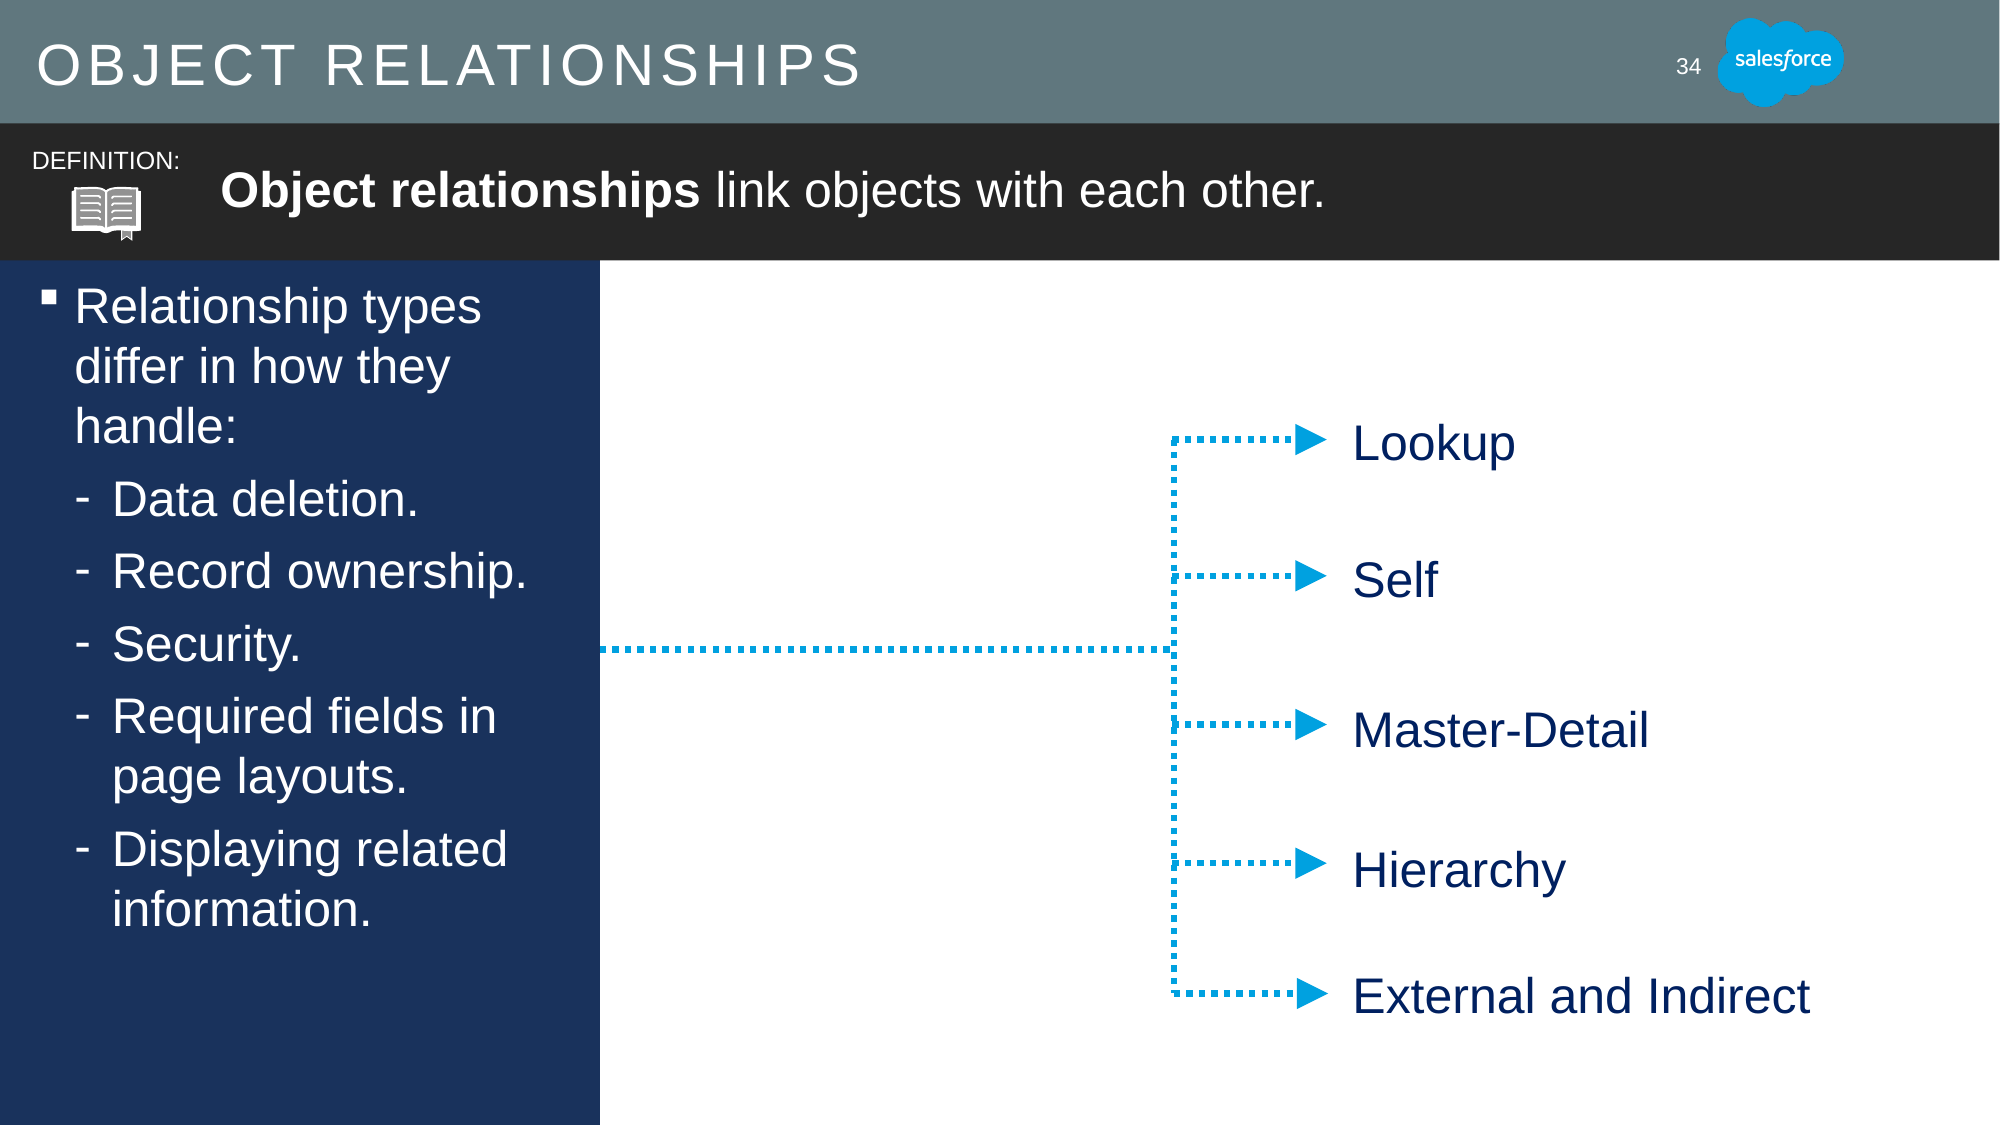

# Object Relationships
34
Object relationships link objects with each other.
DEFINITION:

Relationship types differ in how they handle:
Data deletion.
Record ownership.
Security.
Required fields in page layouts.
Displaying related information.

Lookup
Self
Master-Detail
Hierarchy
External and Indirect